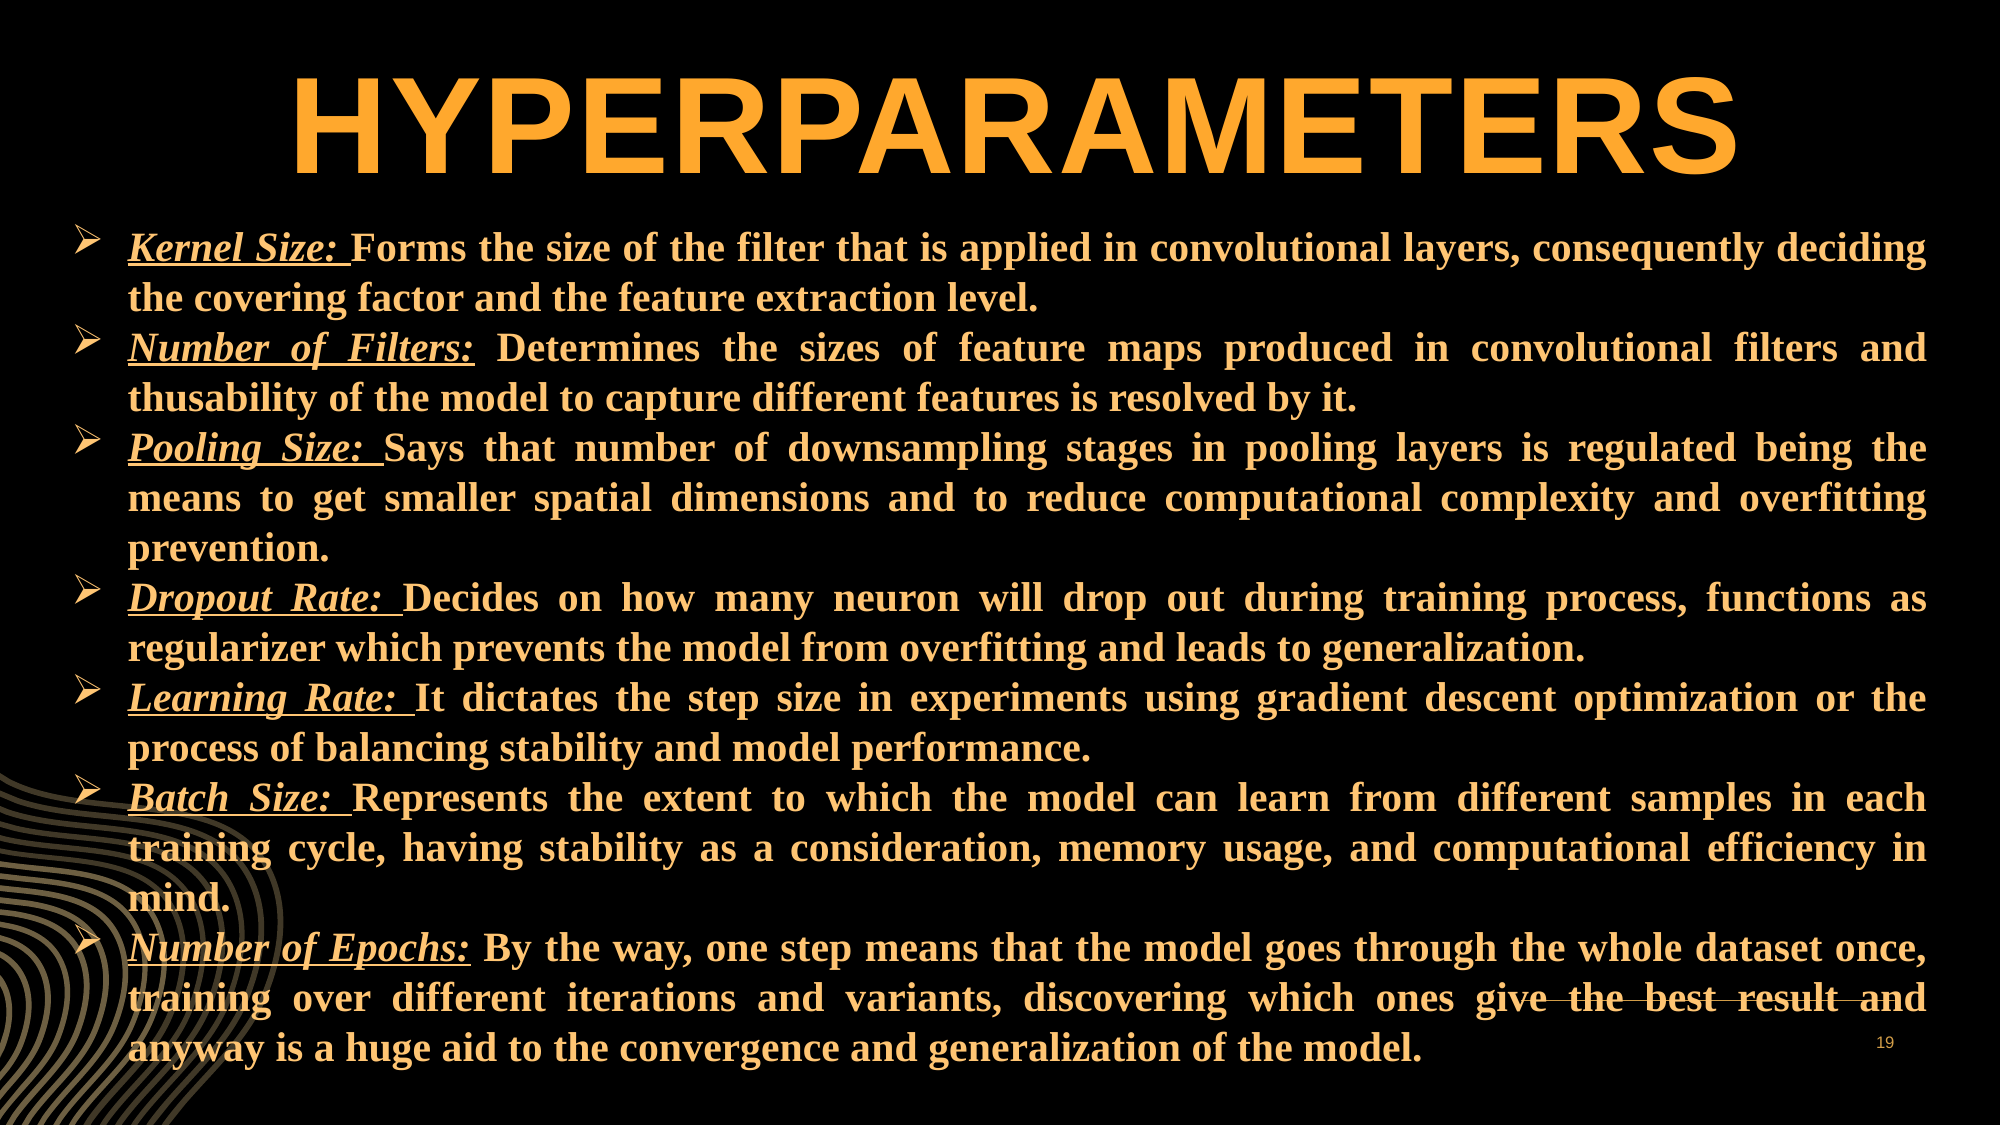

# Hyperparameters
Kernel Size: Forms the size of the filter that is applied in convolutional layers, consequently deciding the covering factor and the feature extraction level.
Number of Filters: Determines the sizes of feature maps produced in convolutional filters and thusability of the model to capture different features is resolved by it.
Pooling Size: Says that number of downsampling stages in pooling layers is regulated being the means to get smaller spatial dimensions and to reduce computational complexity and overfitting prevention.
Dropout Rate: Decides on how many neuron will drop out during training process, functions as regularizer which prevents the model from overfitting and leads to generalization.
Learning Rate: It dictates the step size in experiments using gradient descent optimization or the process of balancing stability and model performance.
Batch Size: Represents the extent to which the model can learn from different samples in each training cycle, having stability as a consideration, memory usage, and computational efficiency in mind.
Number of Epochs: By the way, one step means that the model goes through the whole dataset once, training over different iterations and variants, discovering which ones give the best result and anyway is a huge aid to the convergence and generalization of the model.
19